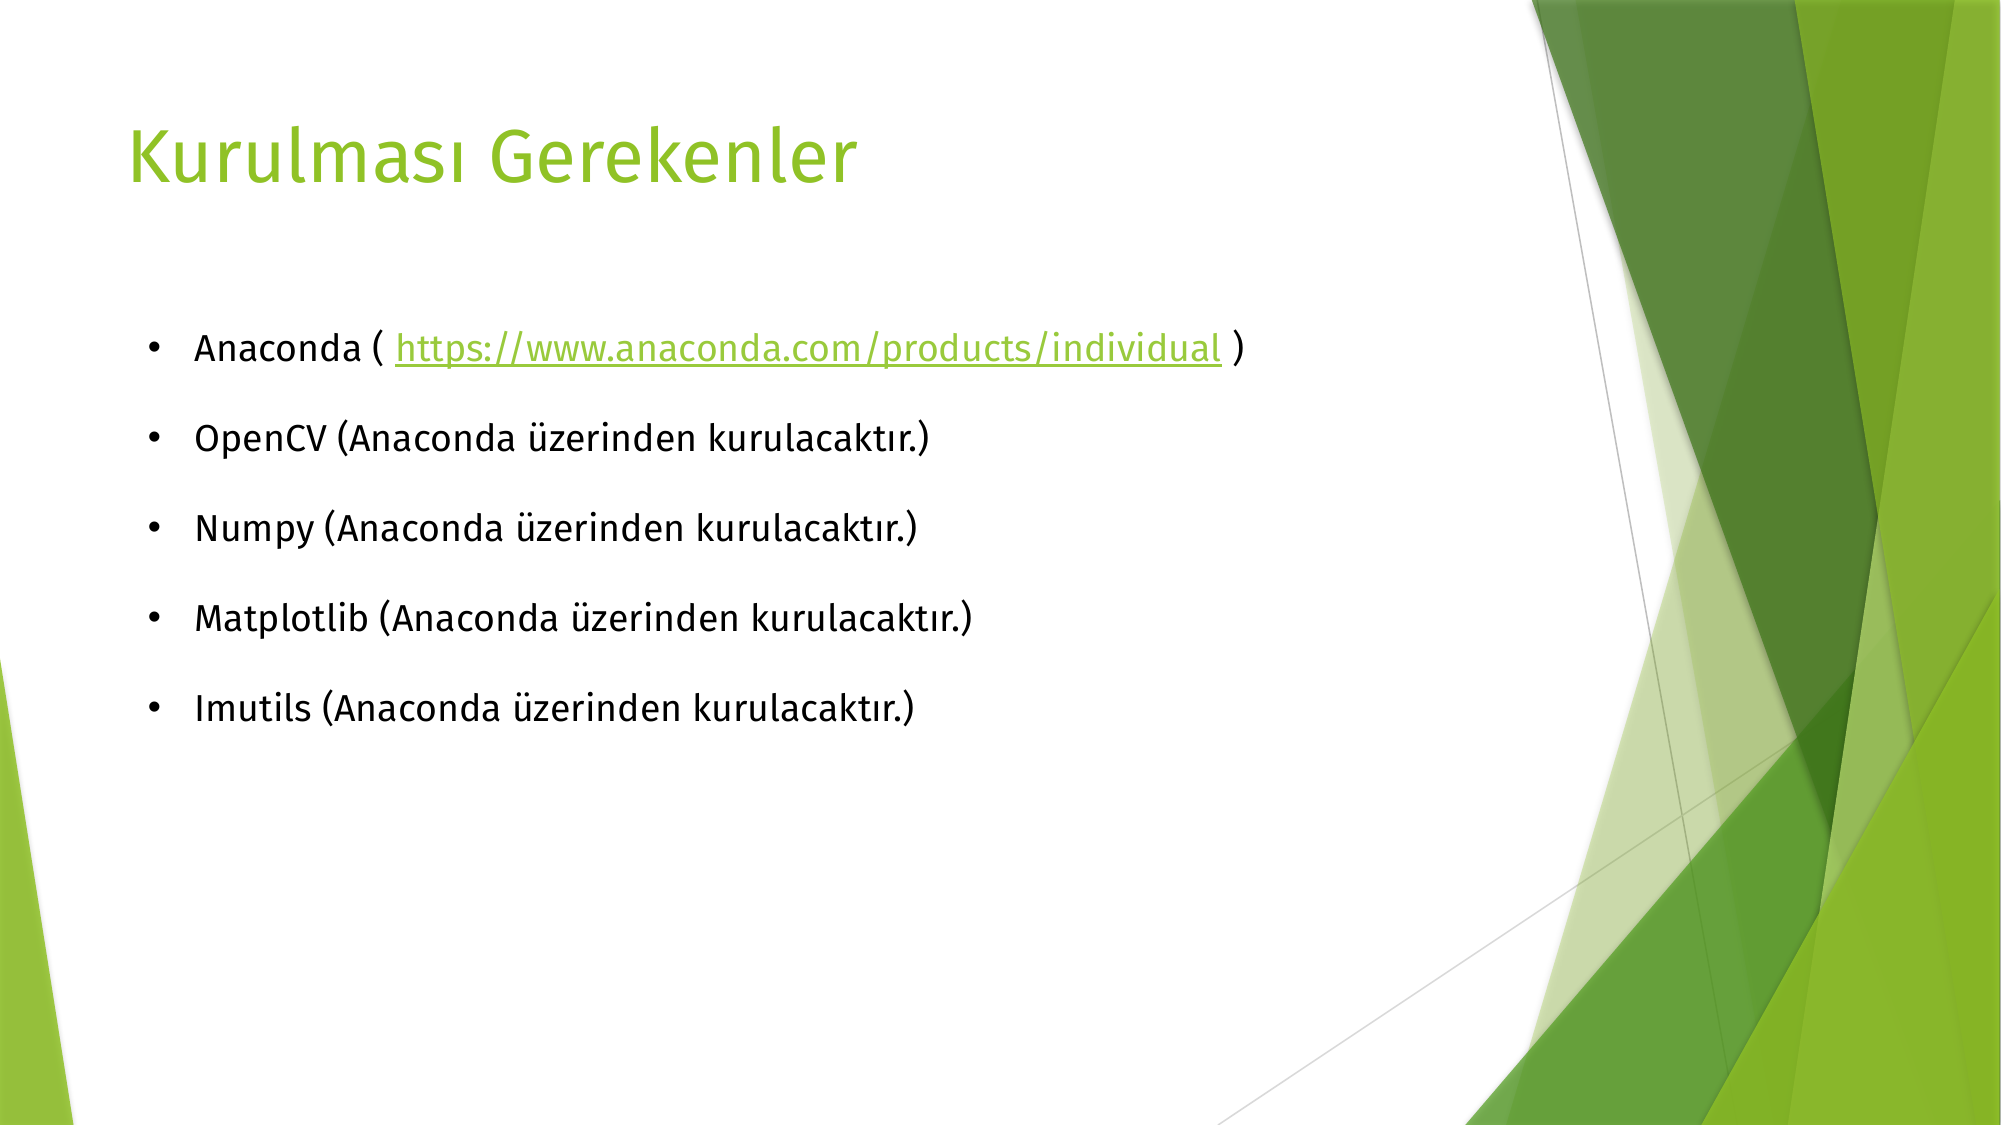

# Kurulması Gerekenler
Anaconda ( https://www.anaconda.com/products/individual )

OpenCV (Anaconda üzerinden kurulacaktır.)

Numpy (Anaconda üzerinden kurulacaktır.)

Matplotlib (Anaconda üzerinden kurulacaktır.)

Imutils (Anaconda üzerinden kurulacaktır.)